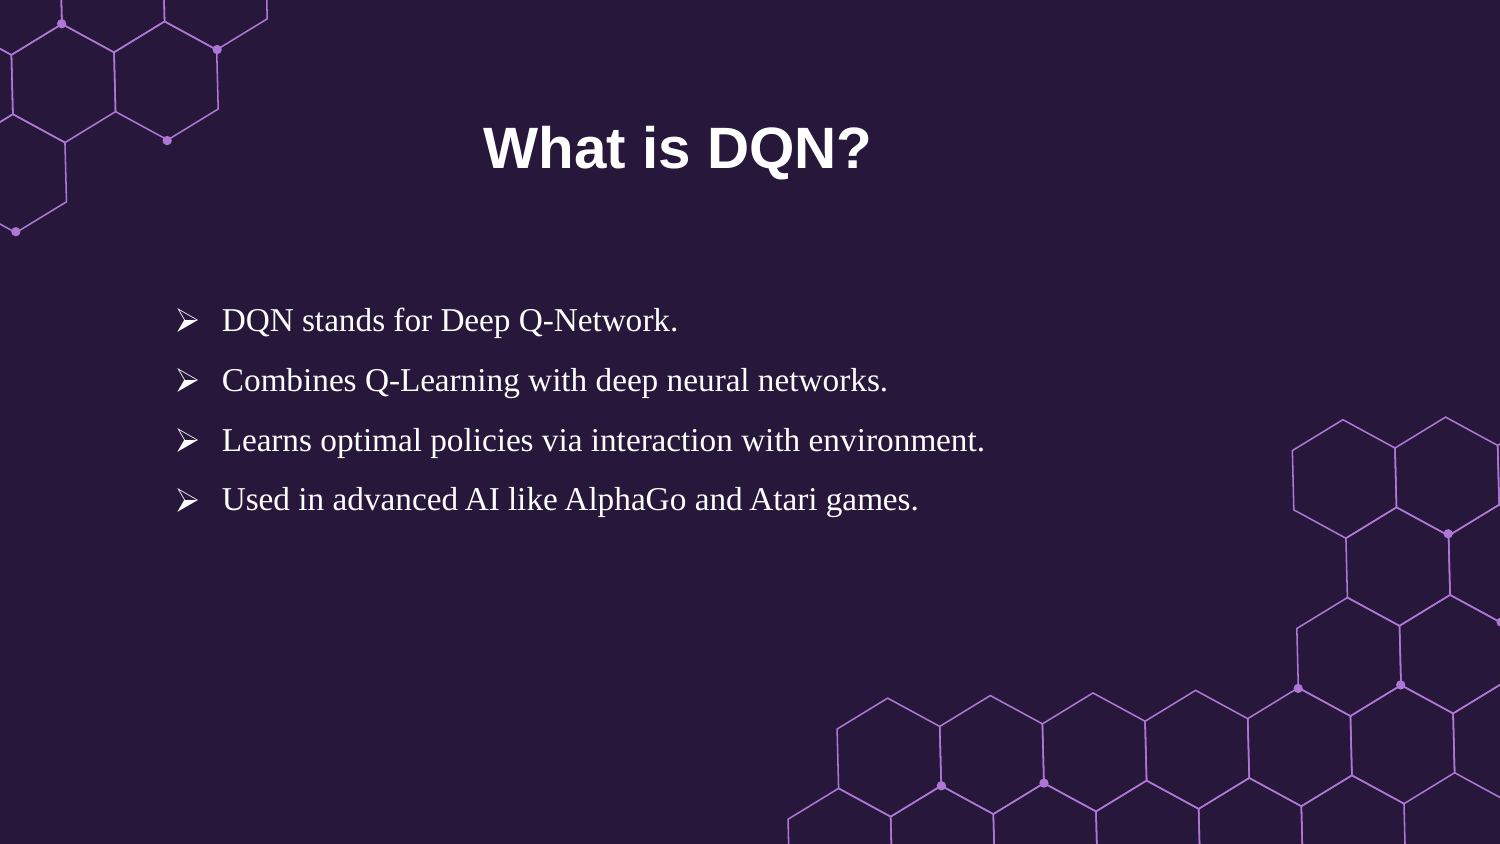

What is DQN?
DQN stands for Deep Q-Network.
Combines Q-Learning with deep neural networks.
Learns optimal policies via interaction with environment.
Used in advanced AI like AlphaGo and Atari games.